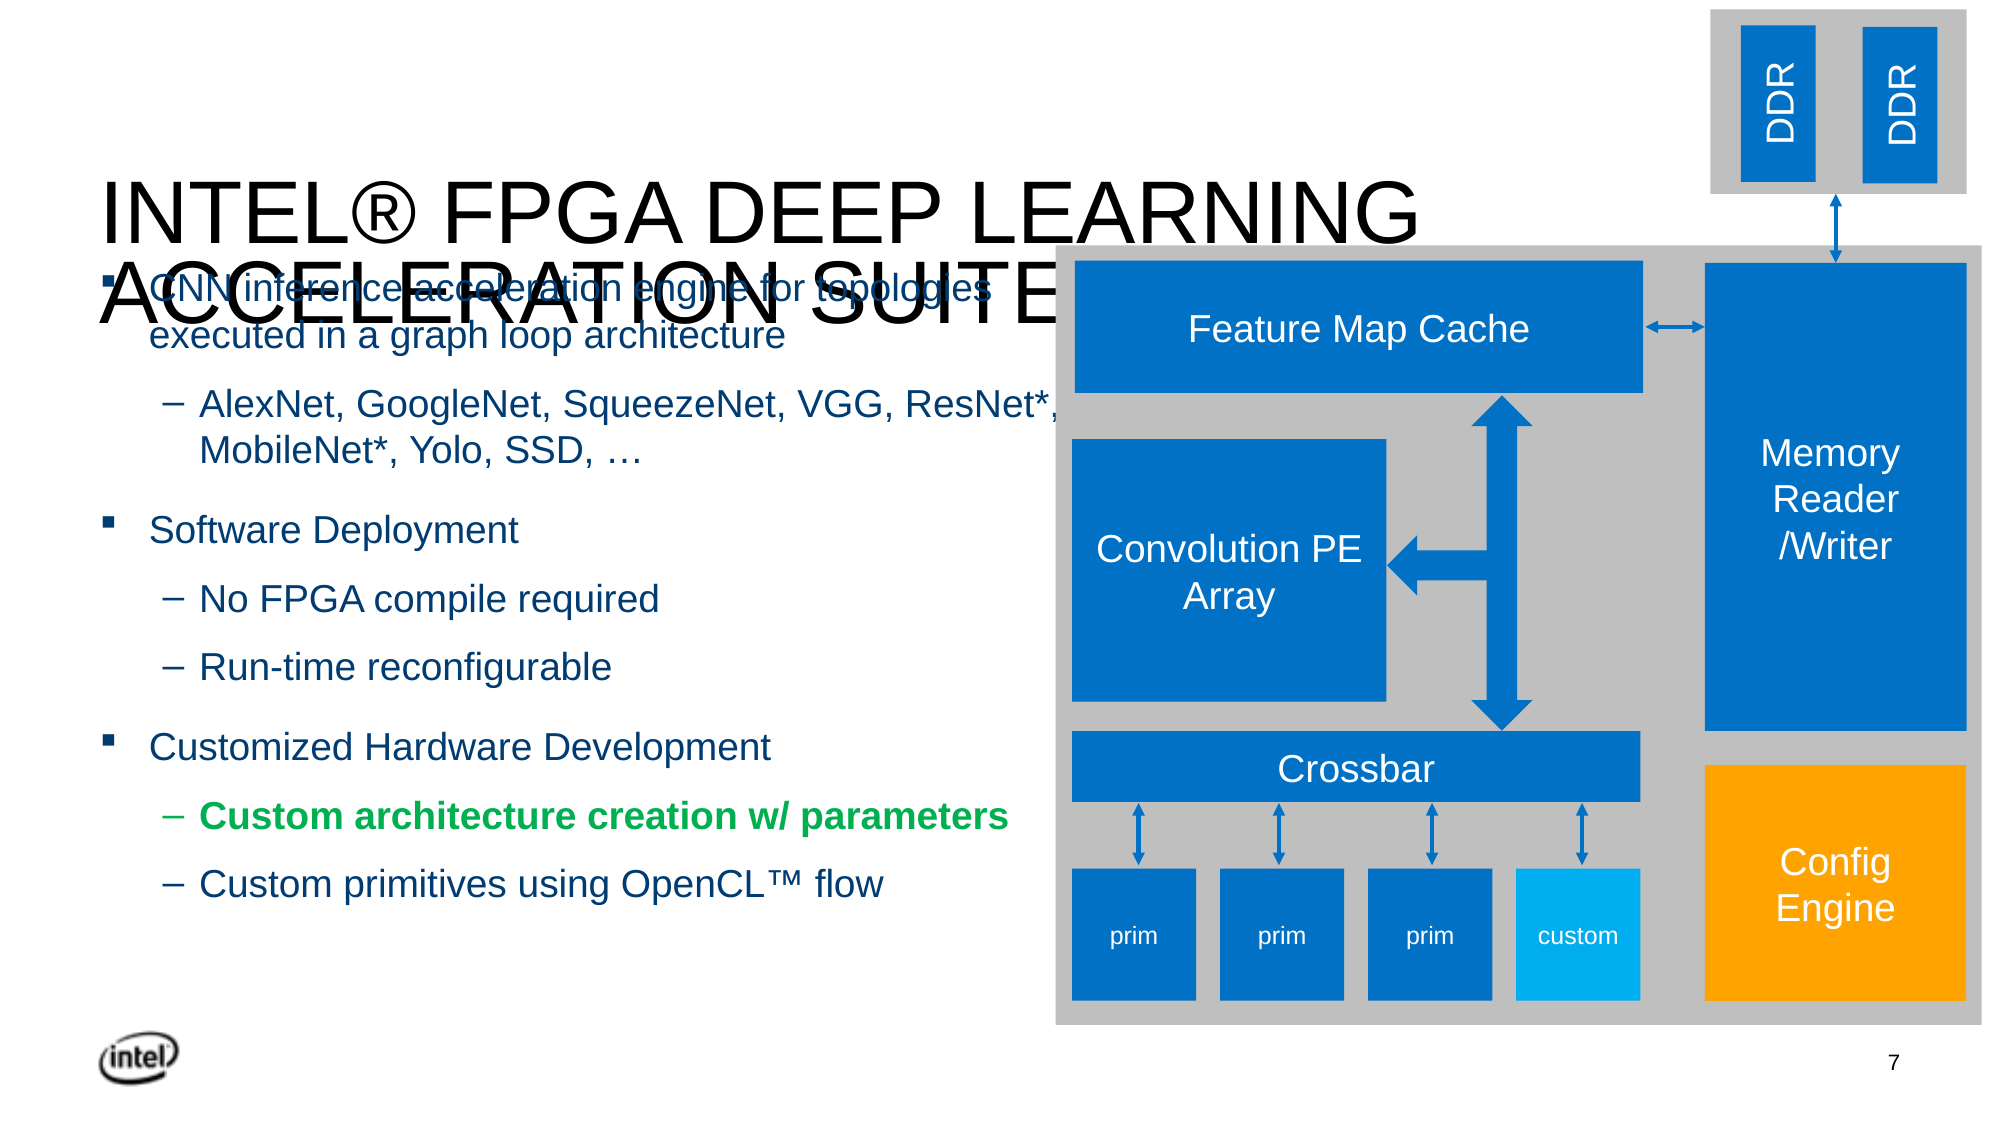

DDR
DDR
# Intel® FPGA Deep Learning Acceleration Suite

Feature Map Cache
Memory
Reader
/Writer
CNN inference acceleration engine for topologies executed in a graph loop architecture
AlexNet, GoogleNet, SqueezeNet, VGG, ResNet*, MobileNet*, Yolo, SSD, …
Software Deployment
No FPGA compile required
Run-time reconfigurable
Customized Hardware Development
Custom architecture creation w/ parameters
Custom primitives using OpenCL™ flow

Convolution PE Array

Crossbar
Config
Engine
prim
prim
prim
custom
7